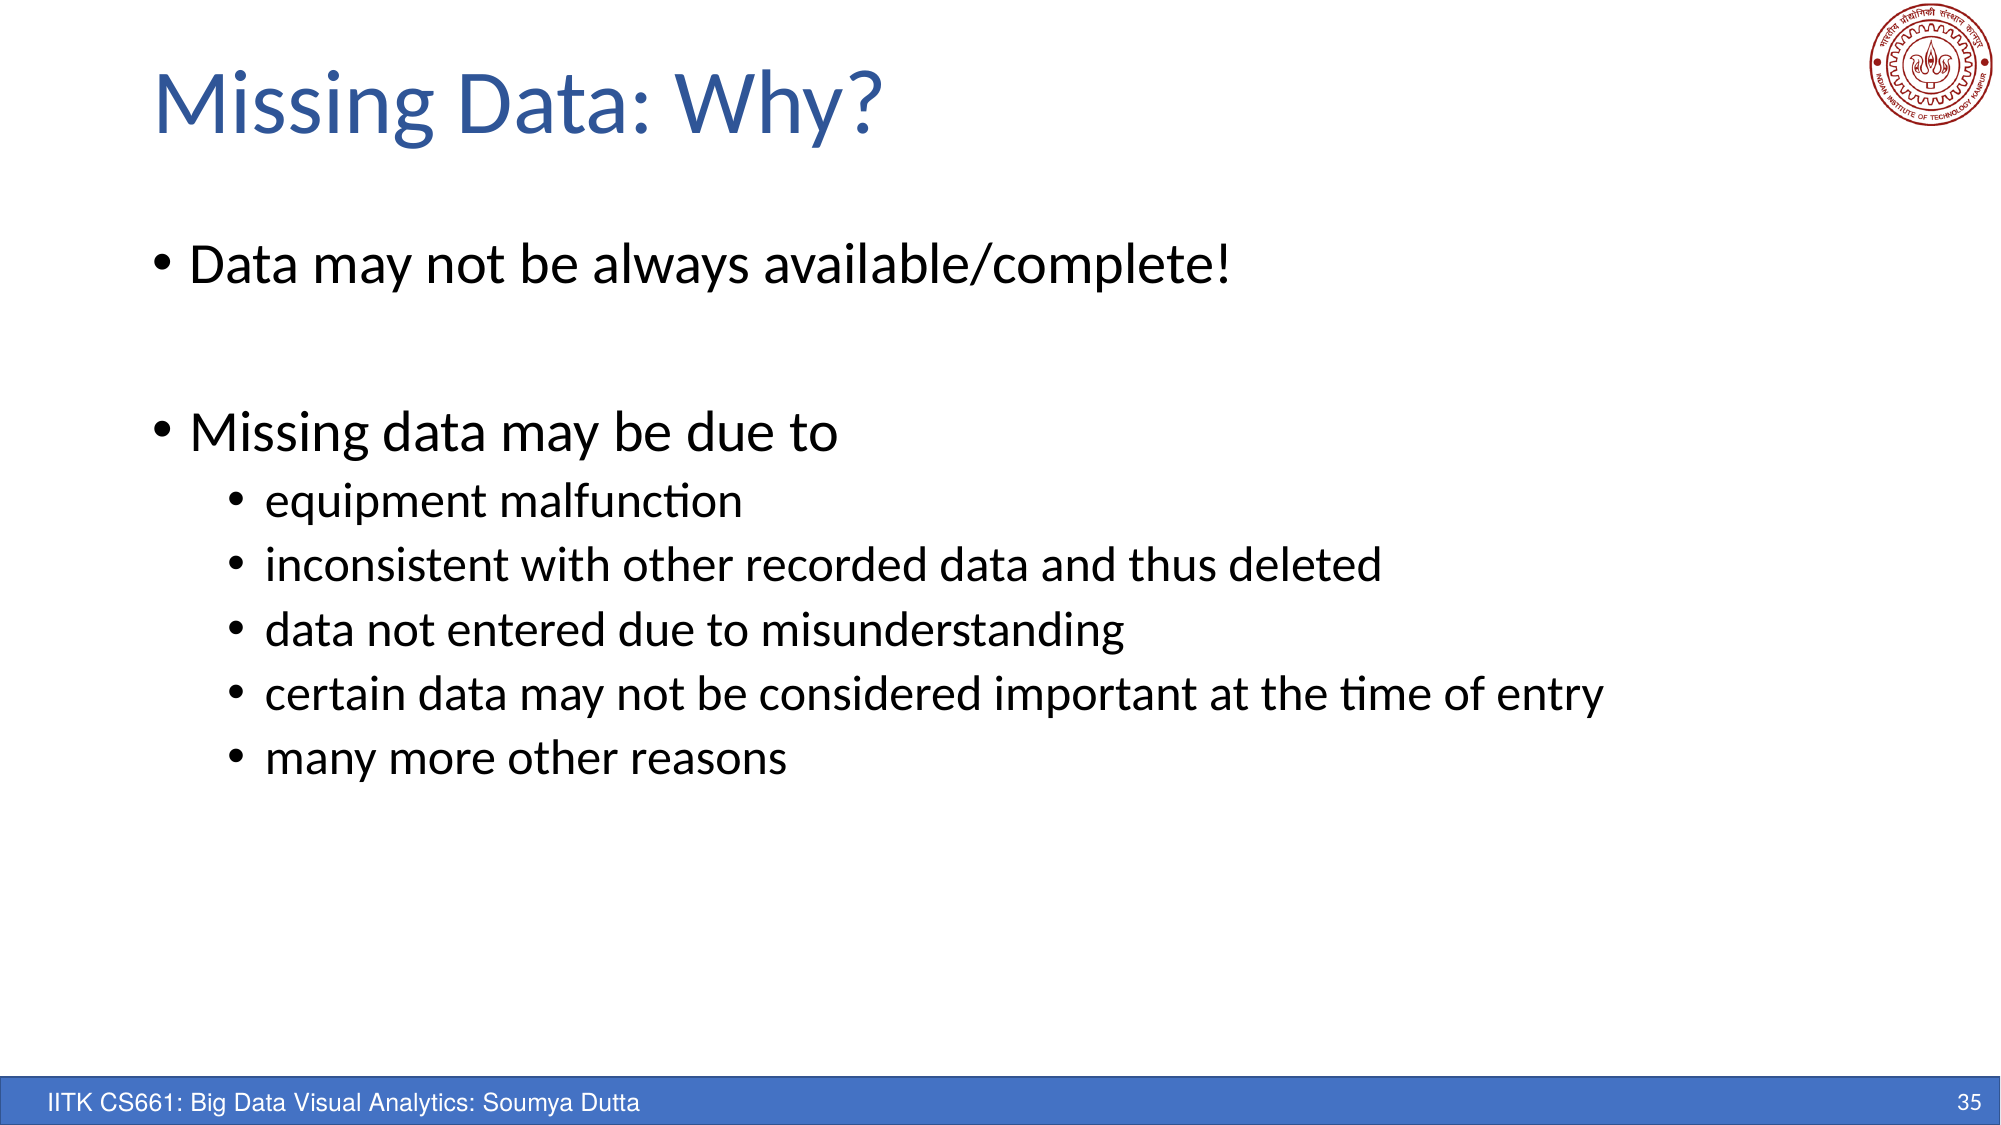

# Missing Data: Why?
Data may not be always available/complete!

Missing data may be due to
equipment malfunction
inconsistent with other recorded data and thus deleted
data not entered due to misunderstanding
certain data may not be considered important at the time of entry
many more other reasons